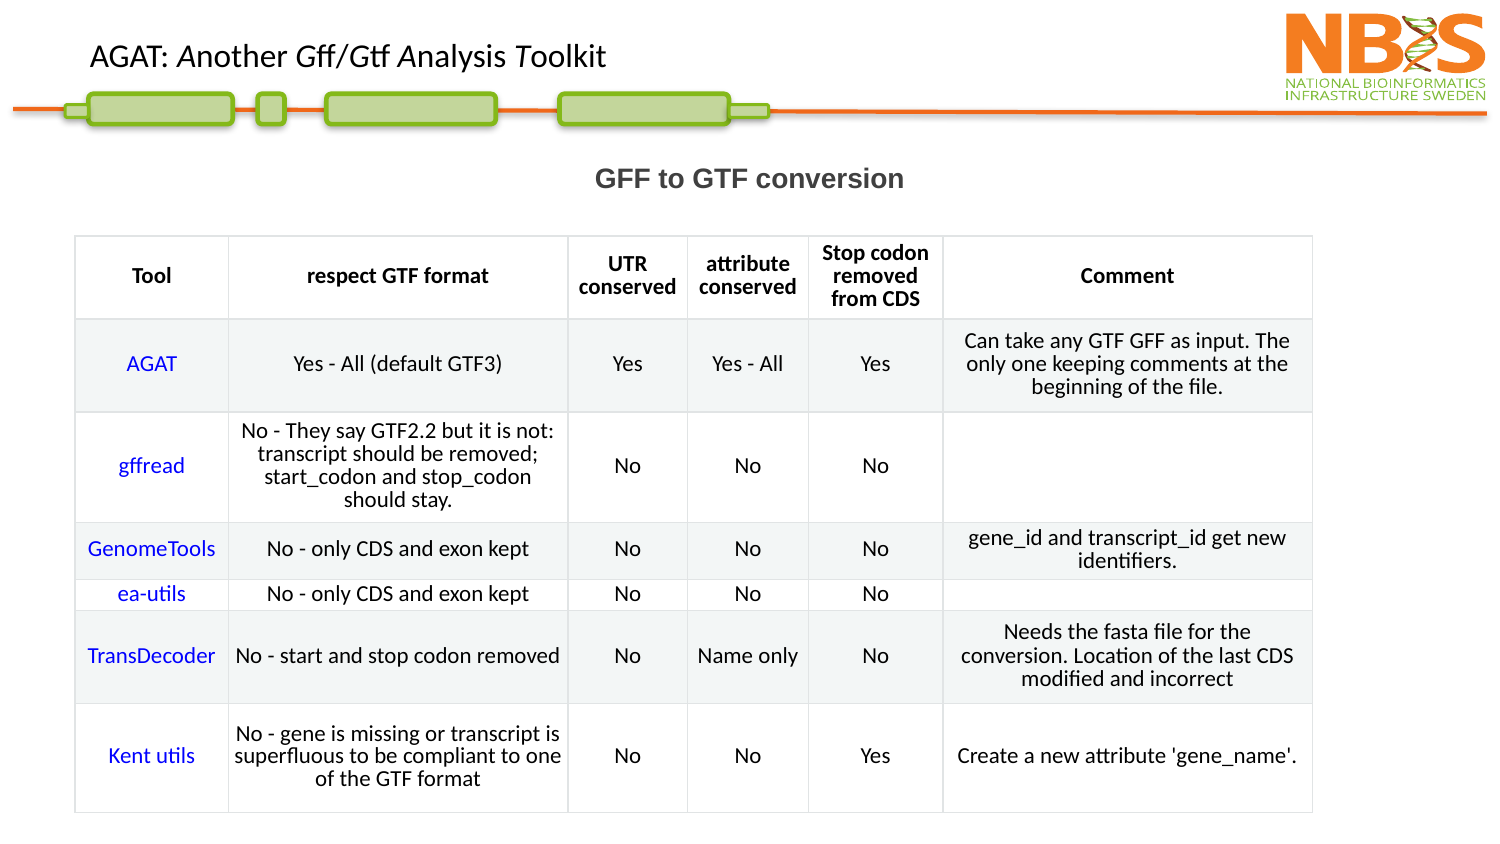

# AGAT: Another Gff/Gtf Analysis Toolkit
GFF to GTF conversion
| Tool | respect GTF format | UTR conserved | attribute conserved | Stop codon removed from CDS | Comment |
| --- | --- | --- | --- | --- | --- |
| AGAT | Yes - All (default GTF3) | Yes | Yes - All | Yes | Can take any GTF GFF as input. The only one keeping comments at the beginning of the file. |
| gffread | No - They say GTF2.2 but it is not: transcript should be removed; start\_codon and stop\_codon should stay. | No | No | No |  |
| GenomeTools | No - only CDS and exon kept | No | No | No | gene\_id and transcript\_id get new identifiers. |
| ea-utils | No - only CDS and exon kept | No | No | No |  |
| TransDecoder | No - start and stop codon removed | No | Name only | No | Needs the fasta file for the conversion. Location of the last CDS modified and incorrect |
| Kent utils | No - gene is missing or transcript is superfluous to be compliant to one of the GTF format | No | No | Yes | Create a new attribute 'gene\_name'. |